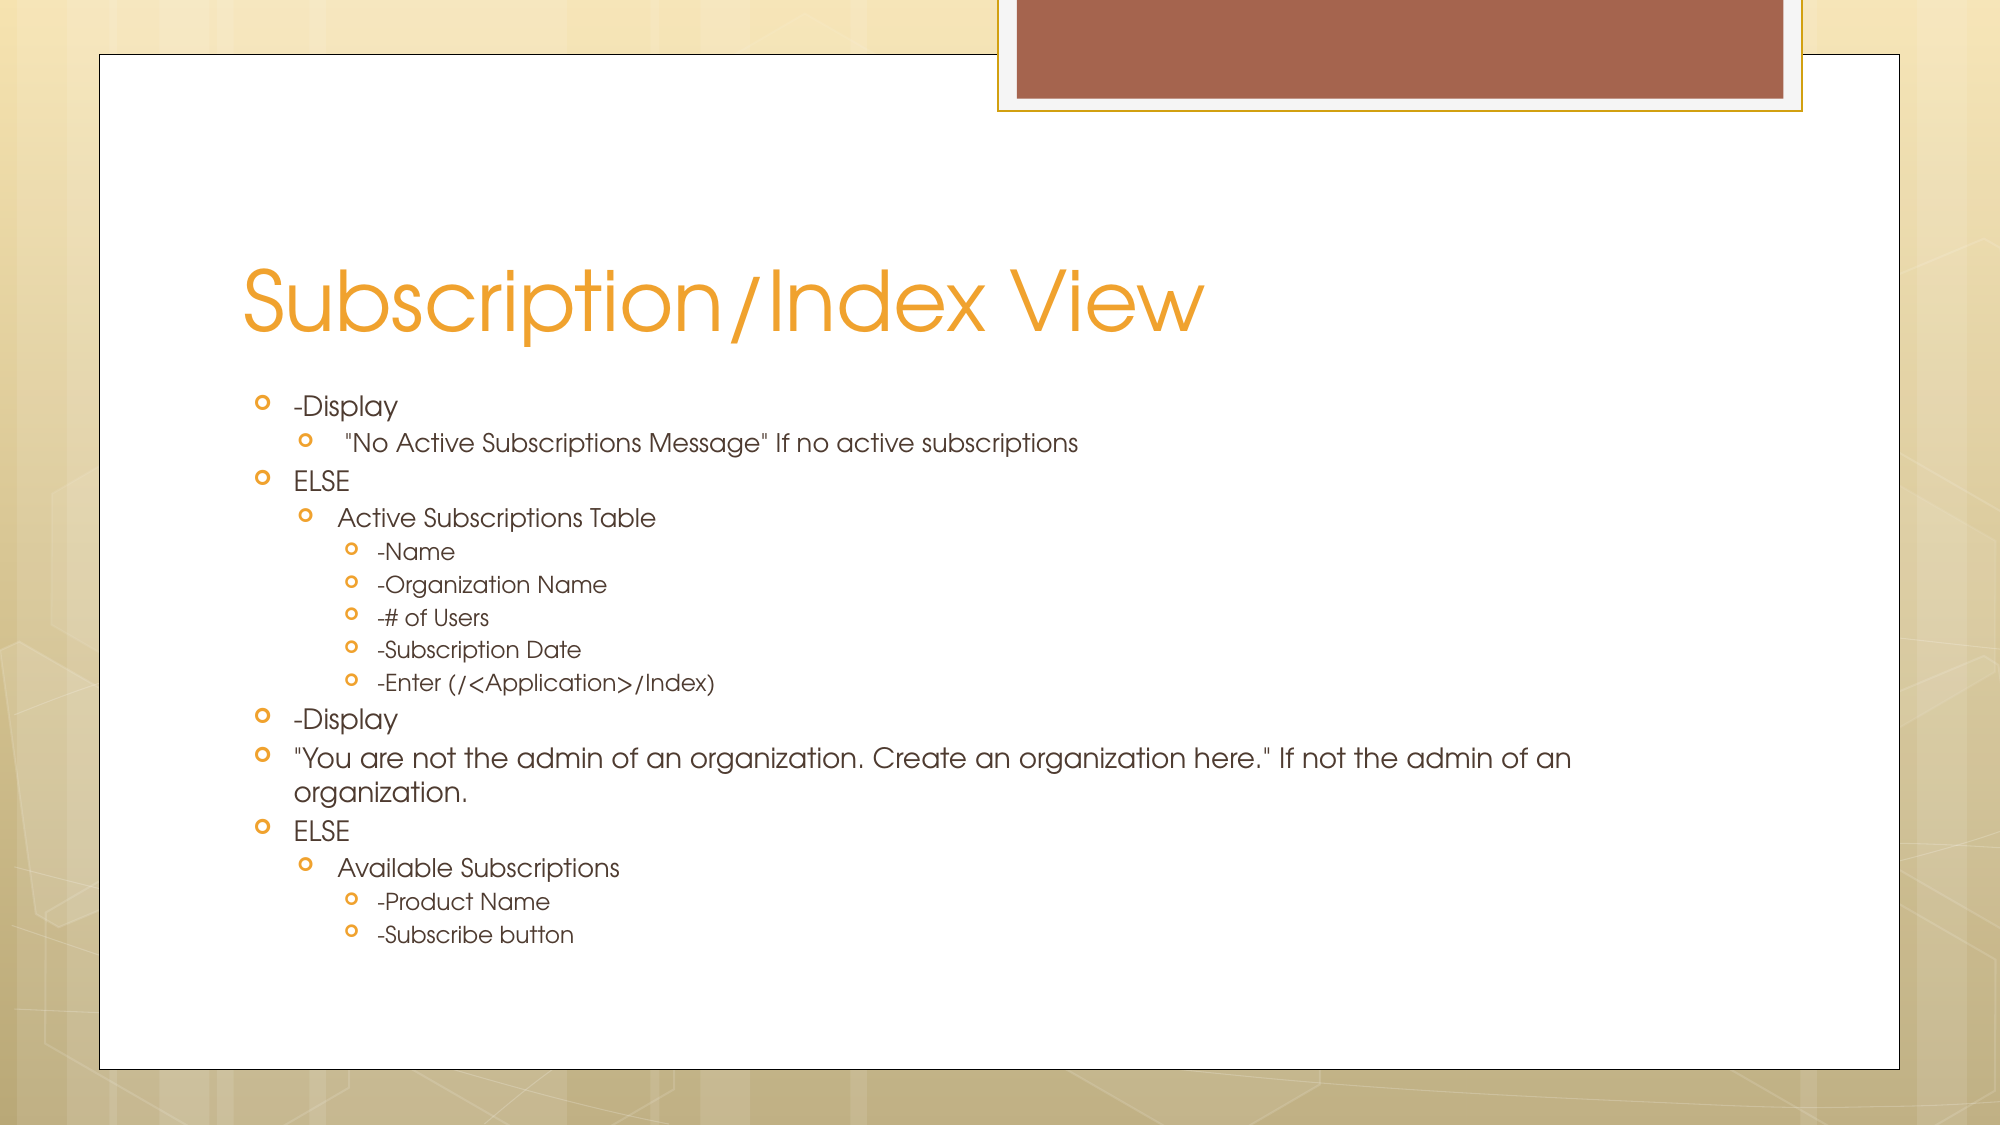

# Subscription/Index View
-Display
 "No Active Subscriptions Message" If no active subscriptions
ELSE
Active Subscriptions Table
-Name
-Organization Name
-# of Users
-Subscription Date
-Enter (/<Application>/Index)
-Display
"You are not the admin of an organization. Create an organization here." If not the admin of an organization.
ELSE
Available Subscriptions
-Product Name
-Subscribe button